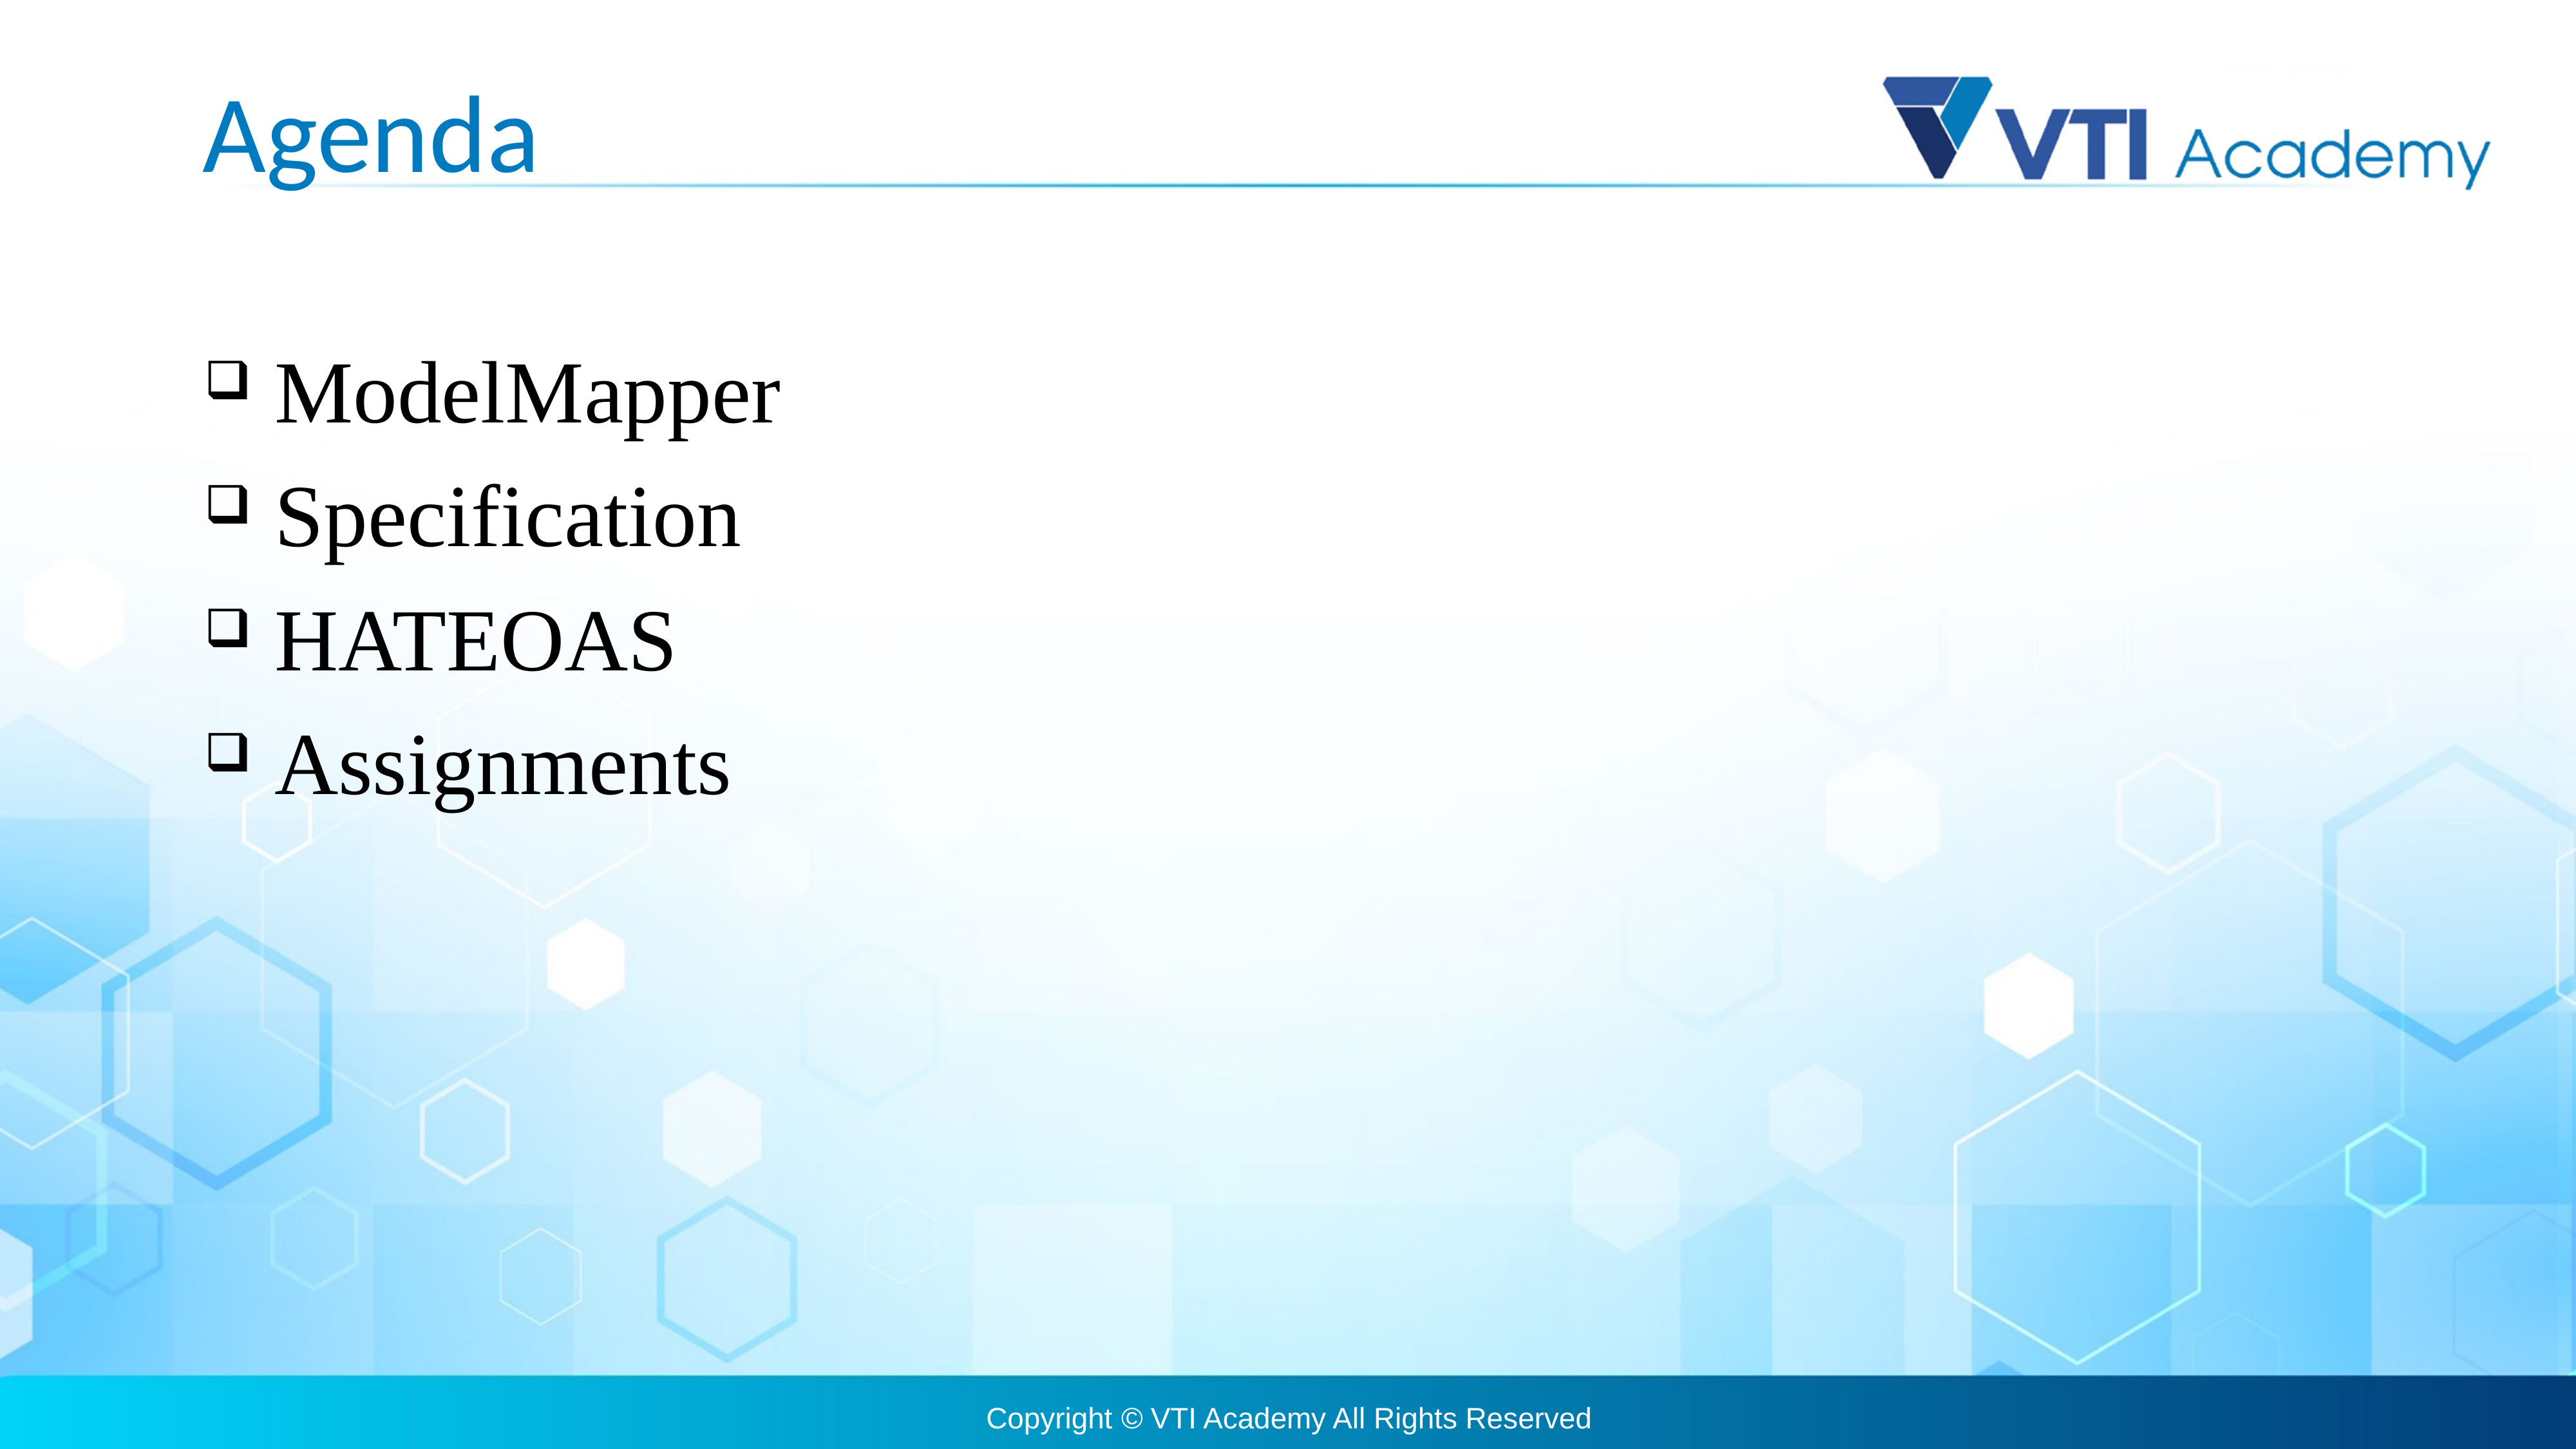

# Agenda
 ModelMapper
 Specification
 HATEOAS
 Assignments
Copyright © VTI Academy All Rights Reserved